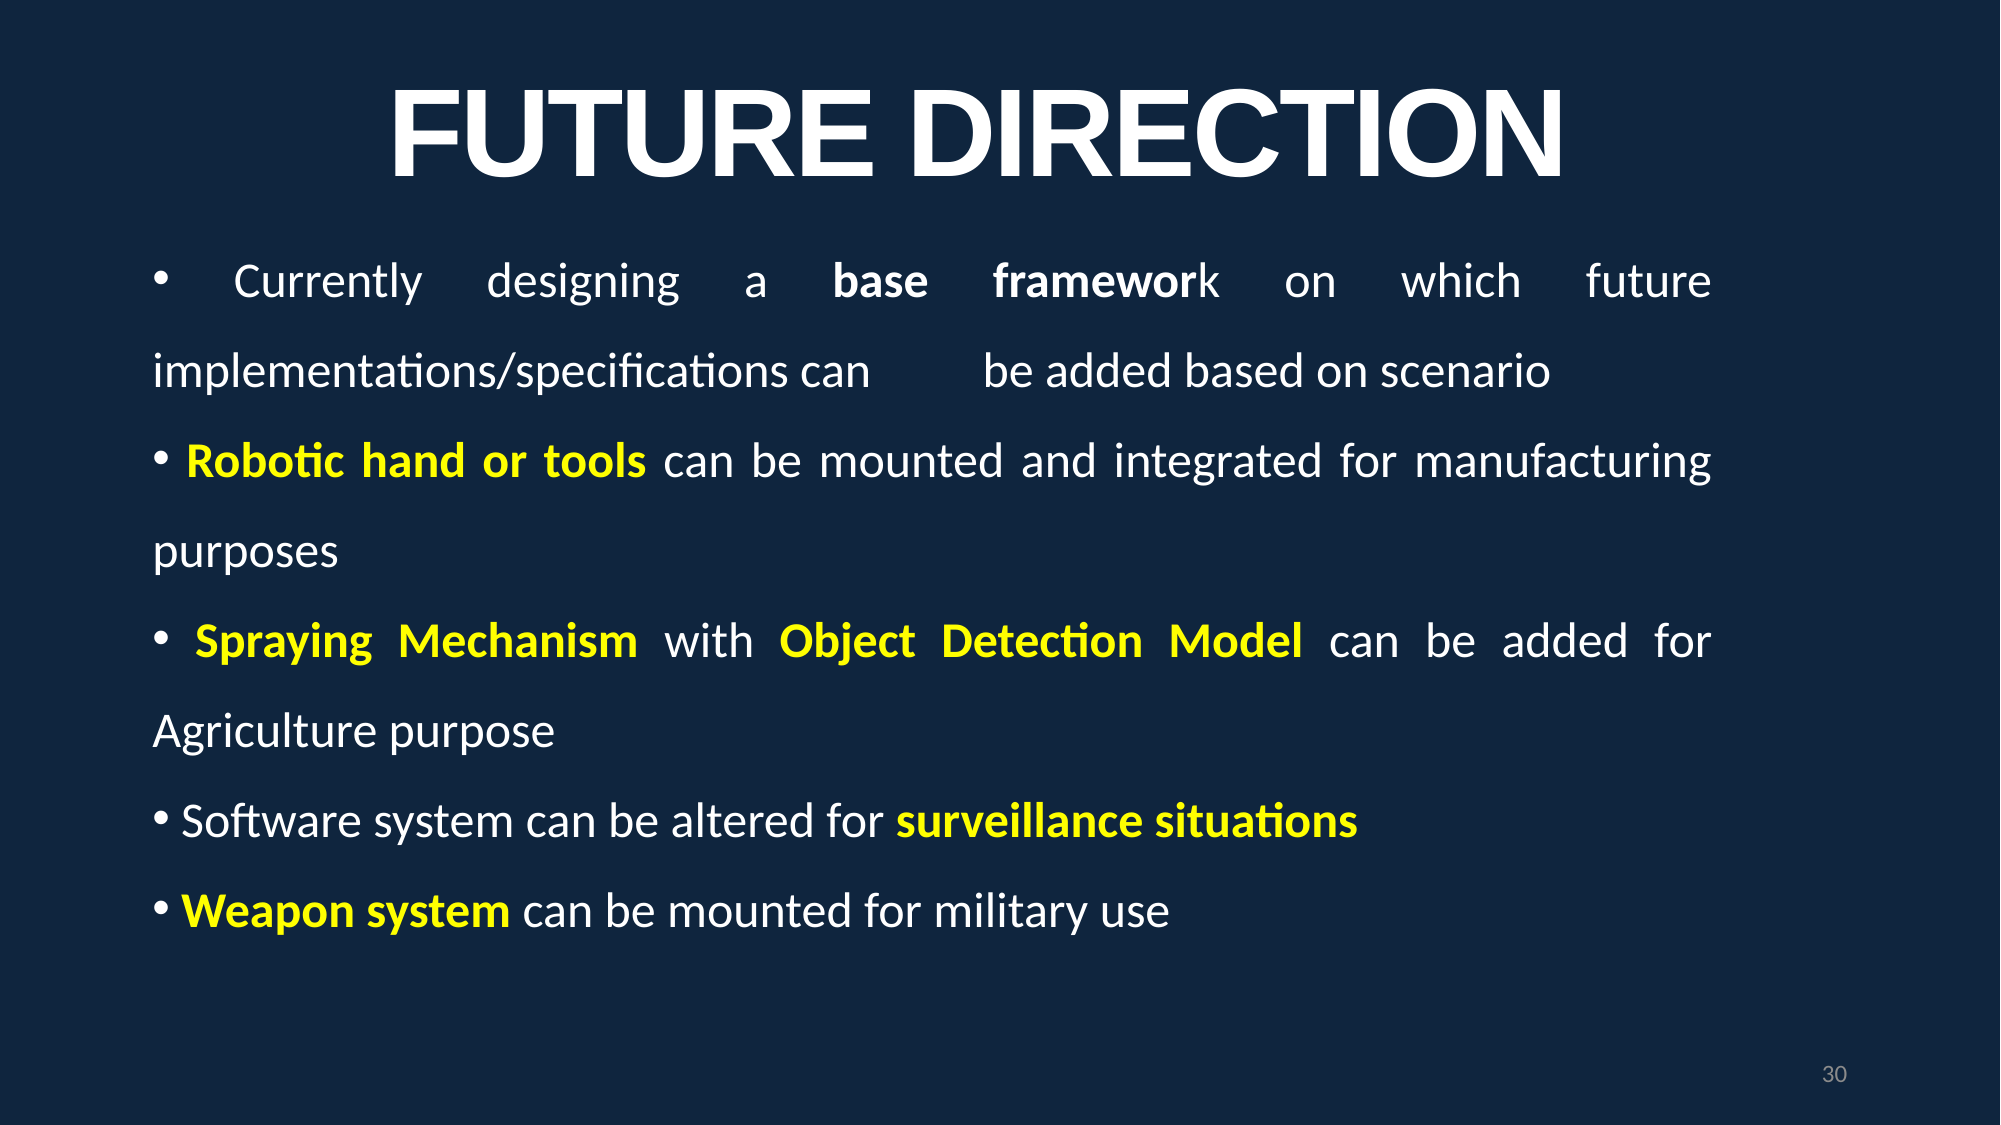

FUTURE DIRECTION
 Currently designing a base framework on which future implementations/specifications can   be added based on scenario​
 Robotic hand or tools can be mounted and integrated for manufacturing purposes​
 Spraying Mechanism with Object Detection Model can be added for Agriculture purpose​
 Software system can be altered for surveillance situations​
 Weapon system can be mounted for military use​
30